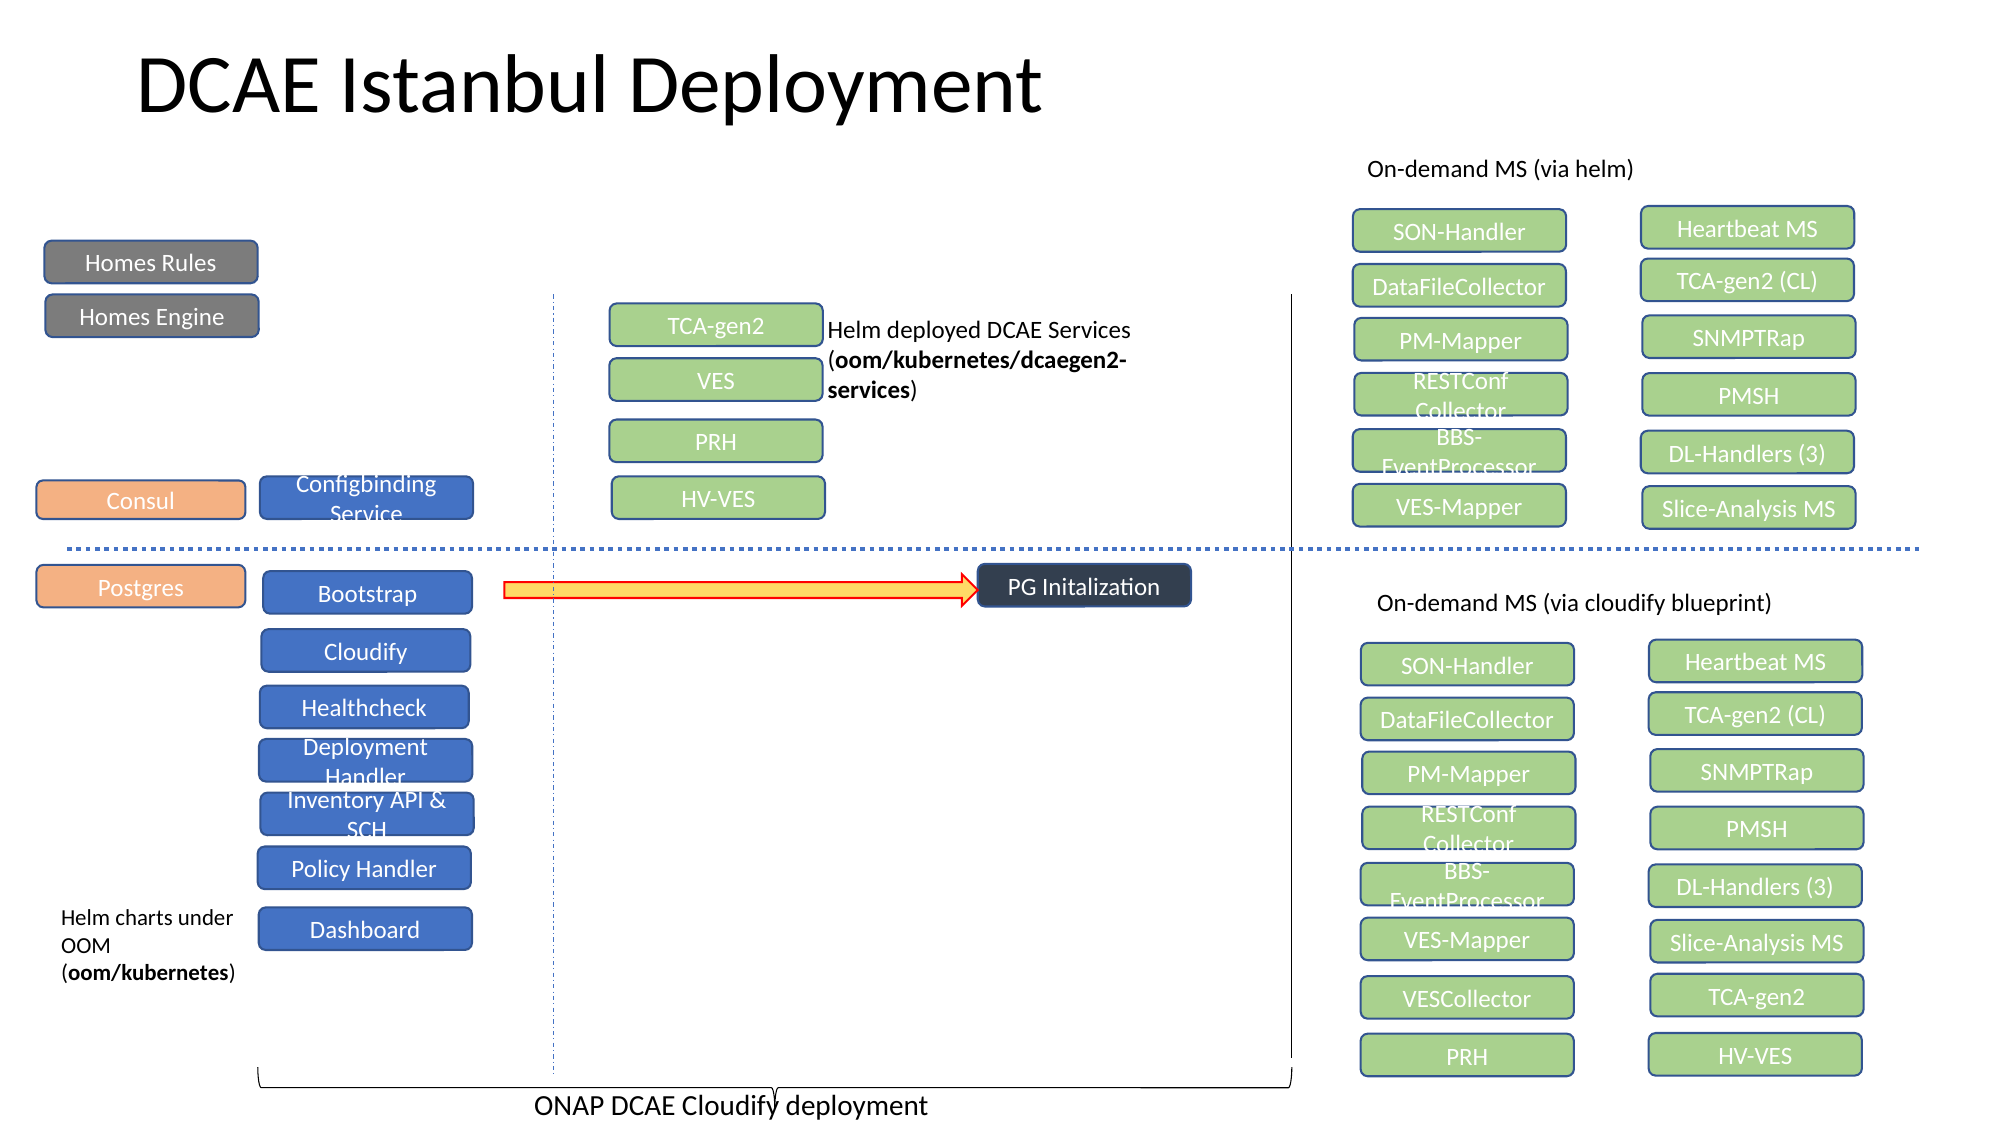

# DCAE Istanbul Deployment
On-demand MS (via helm)
Heartbeat MS
SON-Handler
Homes Rules
TCA-gen2 (CL)
DataFileCollector
Homes Engine
TCA-gen2
Helm deployed DCAE Services (oom/kubernetes/dcaegen2-services)
SNMPTRap
PM-Mapper

VES
RESTConf Collector
PMSH
PRH
BBS-EventProcessor
DL-Handlers (3)
Configbinding Service
HV-VES
Consul
VES-Mapper
Slice-Analysis MS
PG Initalization
Postgres

Bootstrap
On-demand MS (via cloudify blueprint)
Cloudify
Heartbeat MS
SON-Handler
Healthcheck
TCA-gen2 (CL)
DataFileCollector
Deployment Handler
SNMPTRap
PM-Mapper
Inventory API & SCH
RESTConf Collector
PMSH
Policy Handler
BBS-EventProcessor
DL-Handlers (3)
Helm charts under OOM (oom/kubernetes)

Dashboard
VES-Mapper
Slice-Analysis MS
TCA-gen2
VESCollector
HV-VES
PRH
ONAP DCAE Cloudify deployment